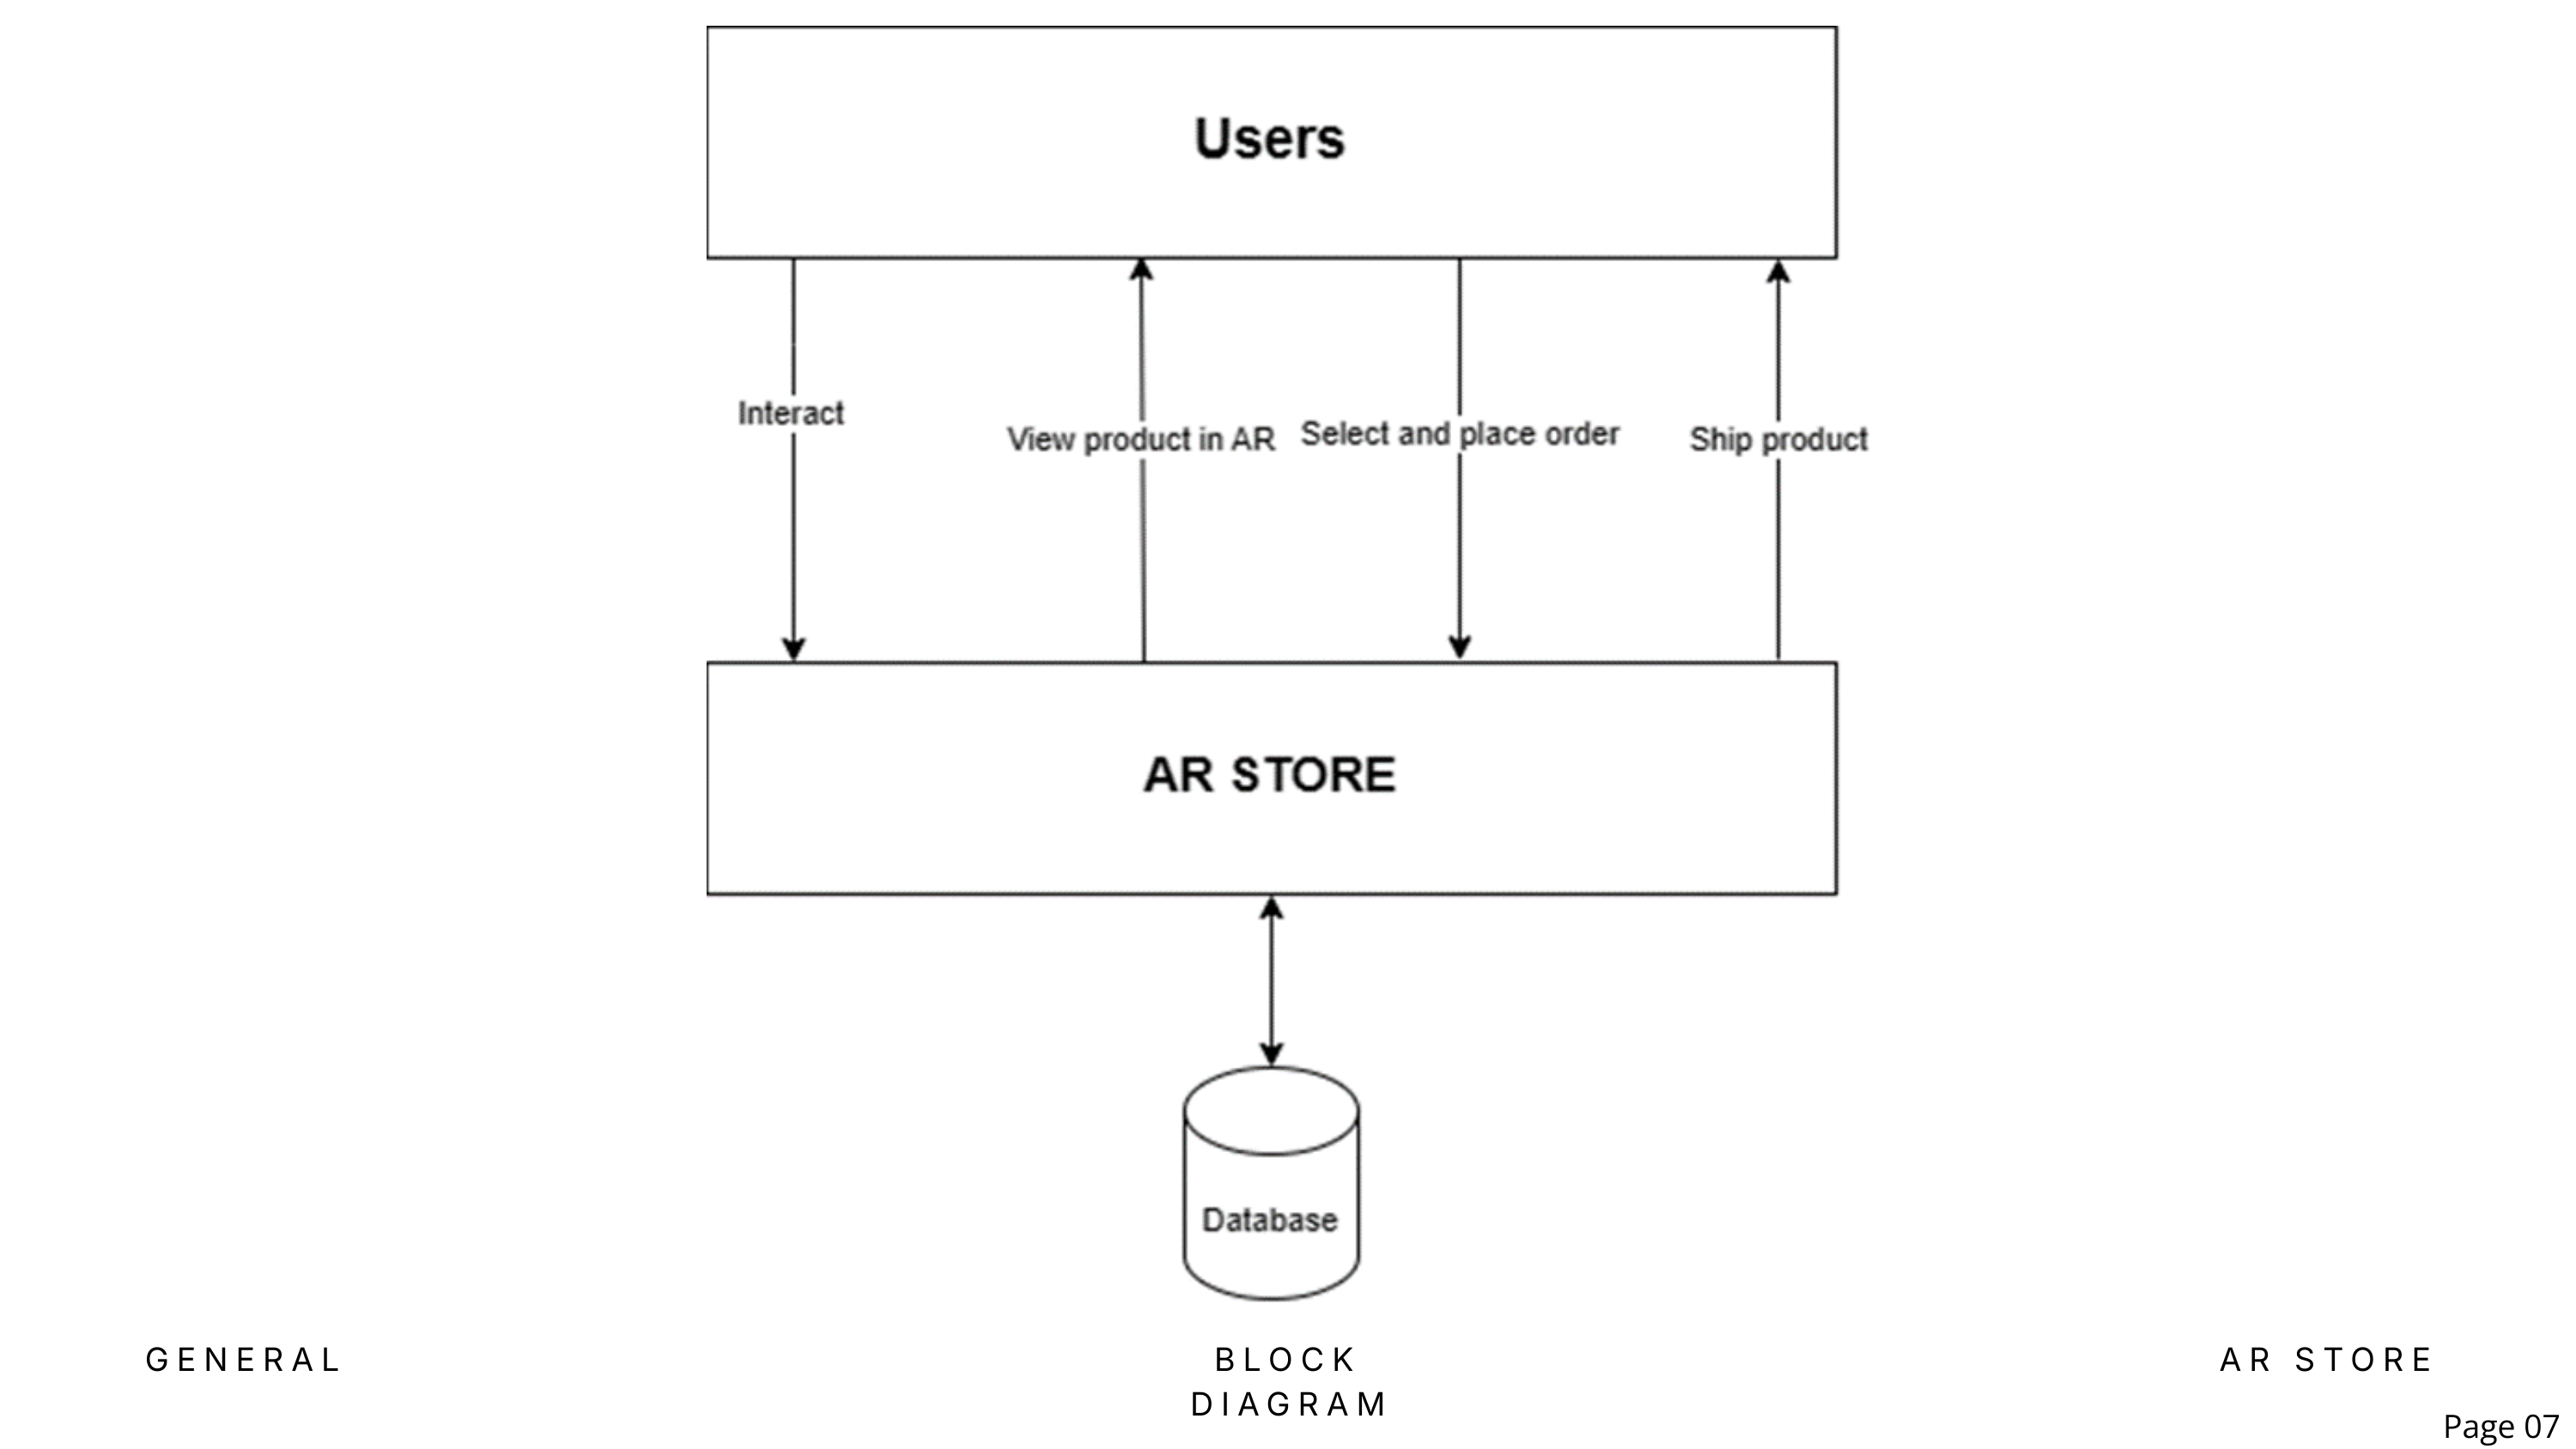

GENERAL
BLOCK DIAGRAM
AR STORE
Page 07